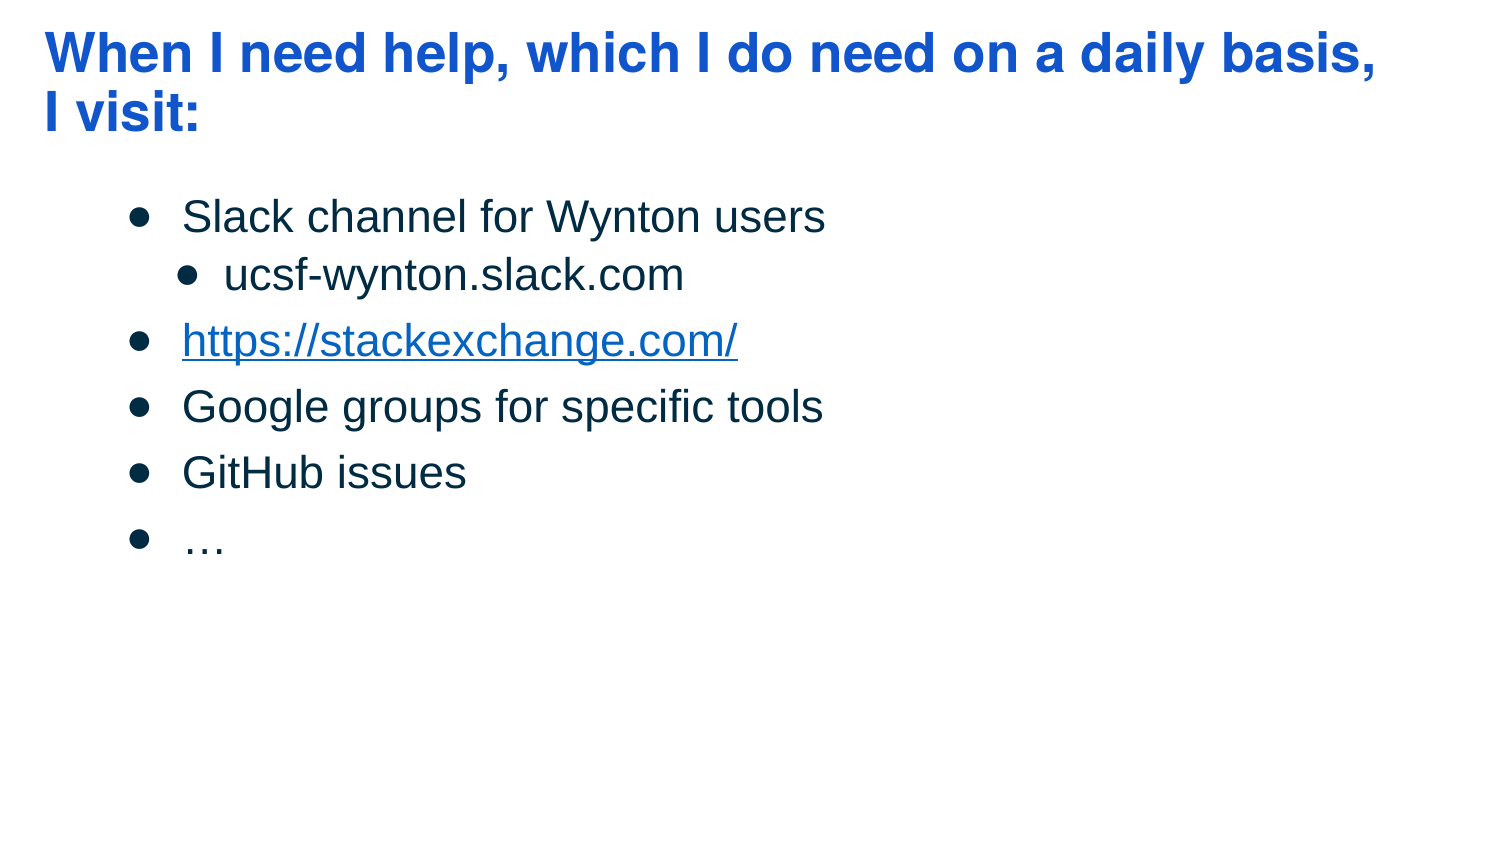

When I need help, which I do need on a daily basis,
I visit:
Slack channel for Wynton users
ucsf-wynton.slack.com
https://stackexchange.com/
Google groups for specific tools
GitHub issues
…